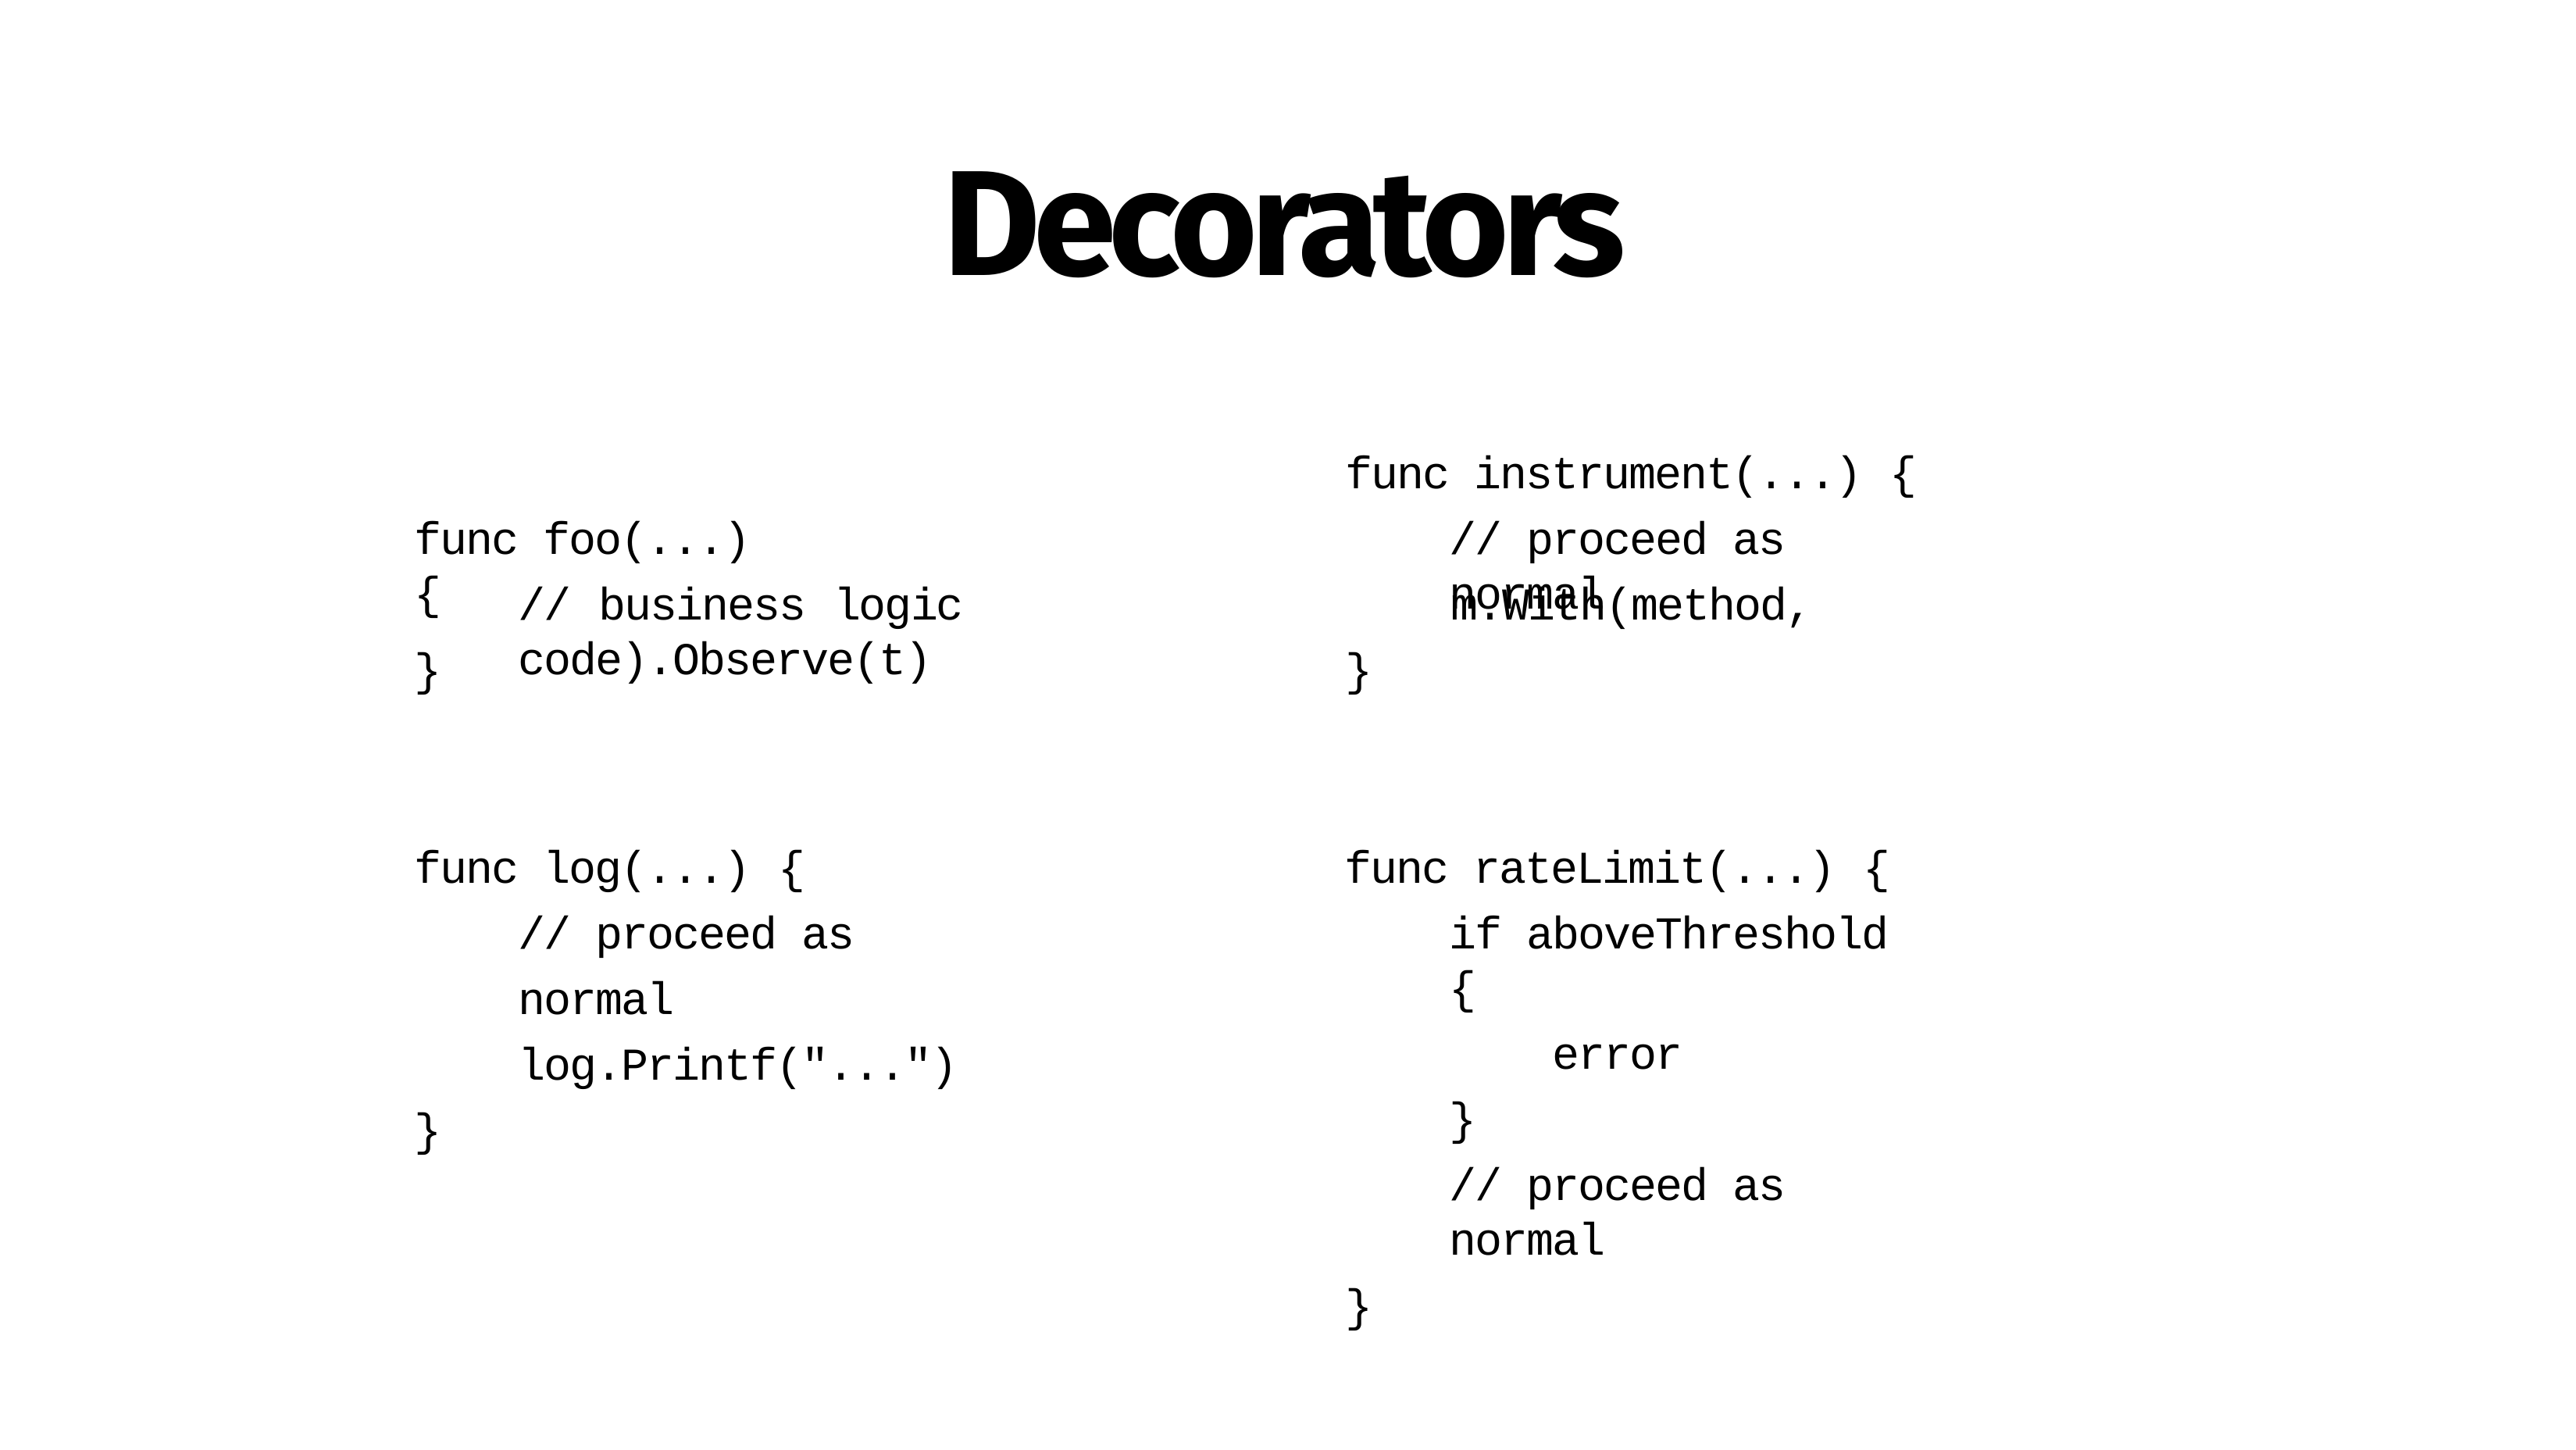

# Decorators
func instrument(...) {
// proceed as normal
func foo(...) {
// business logic	m.With(method, code).Observe(t)
}
}
func log(...) {
// proceed as normal  log.Printf("...")
}
func rateLimit(...) {
if aboveThreshold {
error
}
// proceed as normal
}